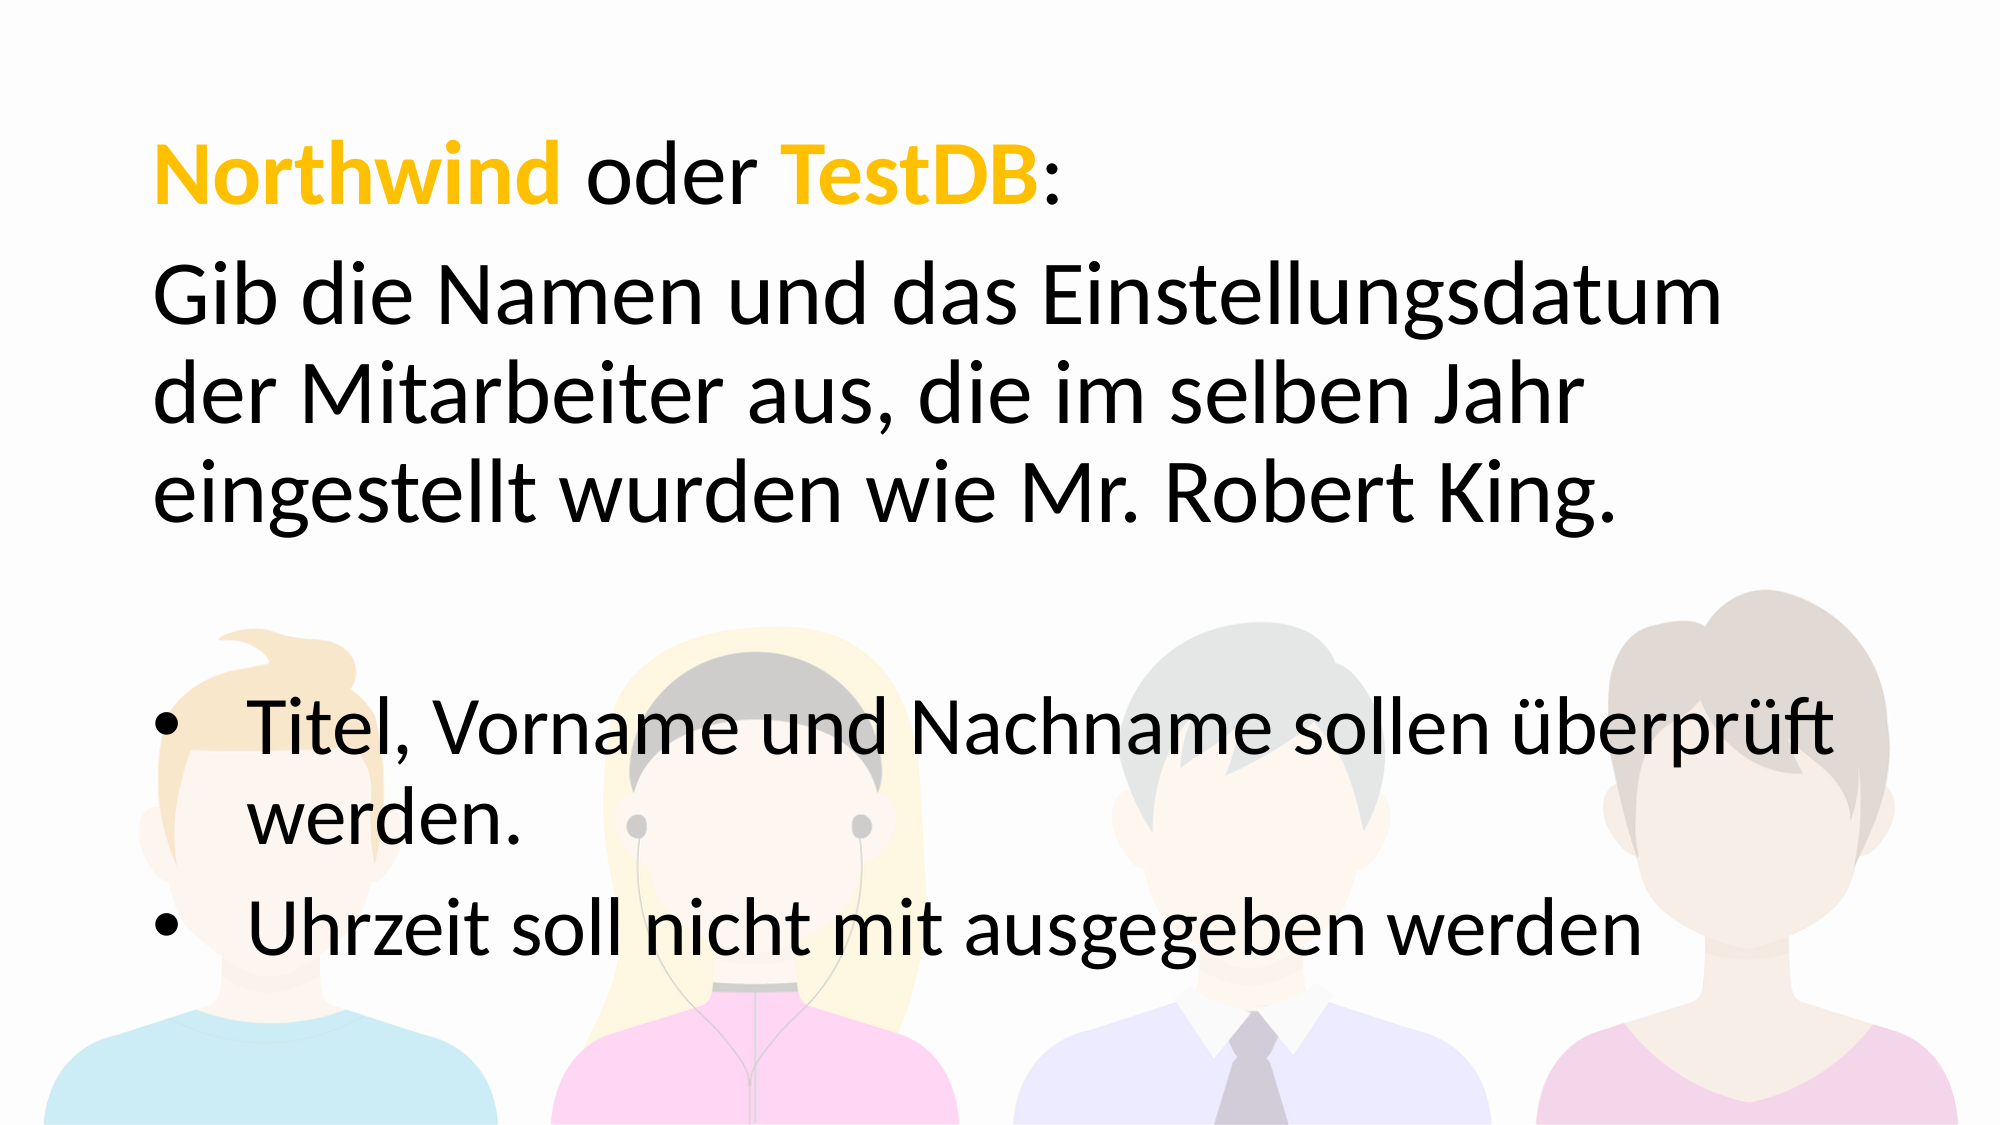

Northwind oder TestDB:
Gib die Namen und das Einstellungsdatum der Mitarbeiter aus, die im selben Jahr eingestellt wurden wie Mr. Robert King.

Titel, Vorname und Nachname sollen überprüft werden.
Uhrzeit soll nicht mit ausgegeben werden